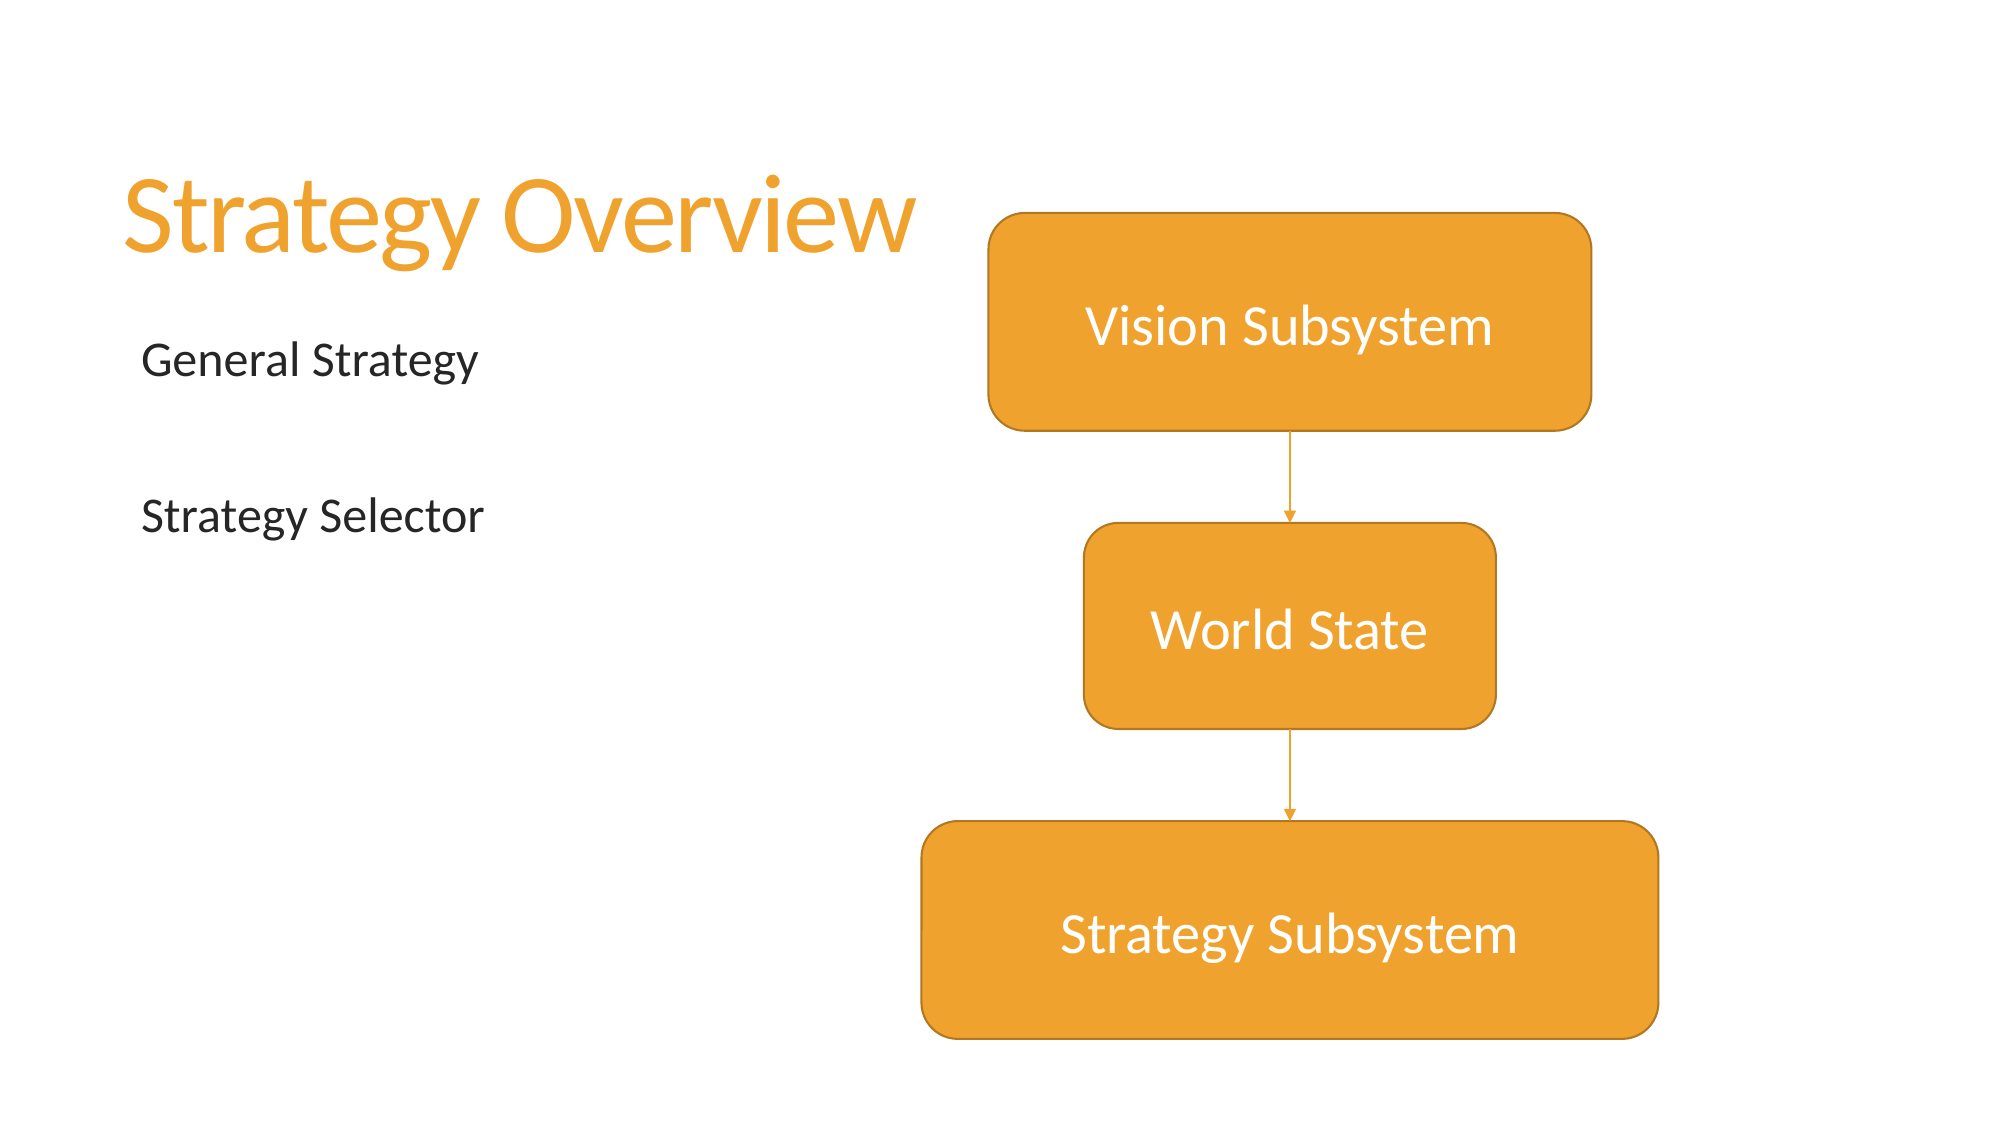

# Strategy Overview
Vision Subsystem
World State
Strategy Subsystem
General Strategy

Strategy Selector